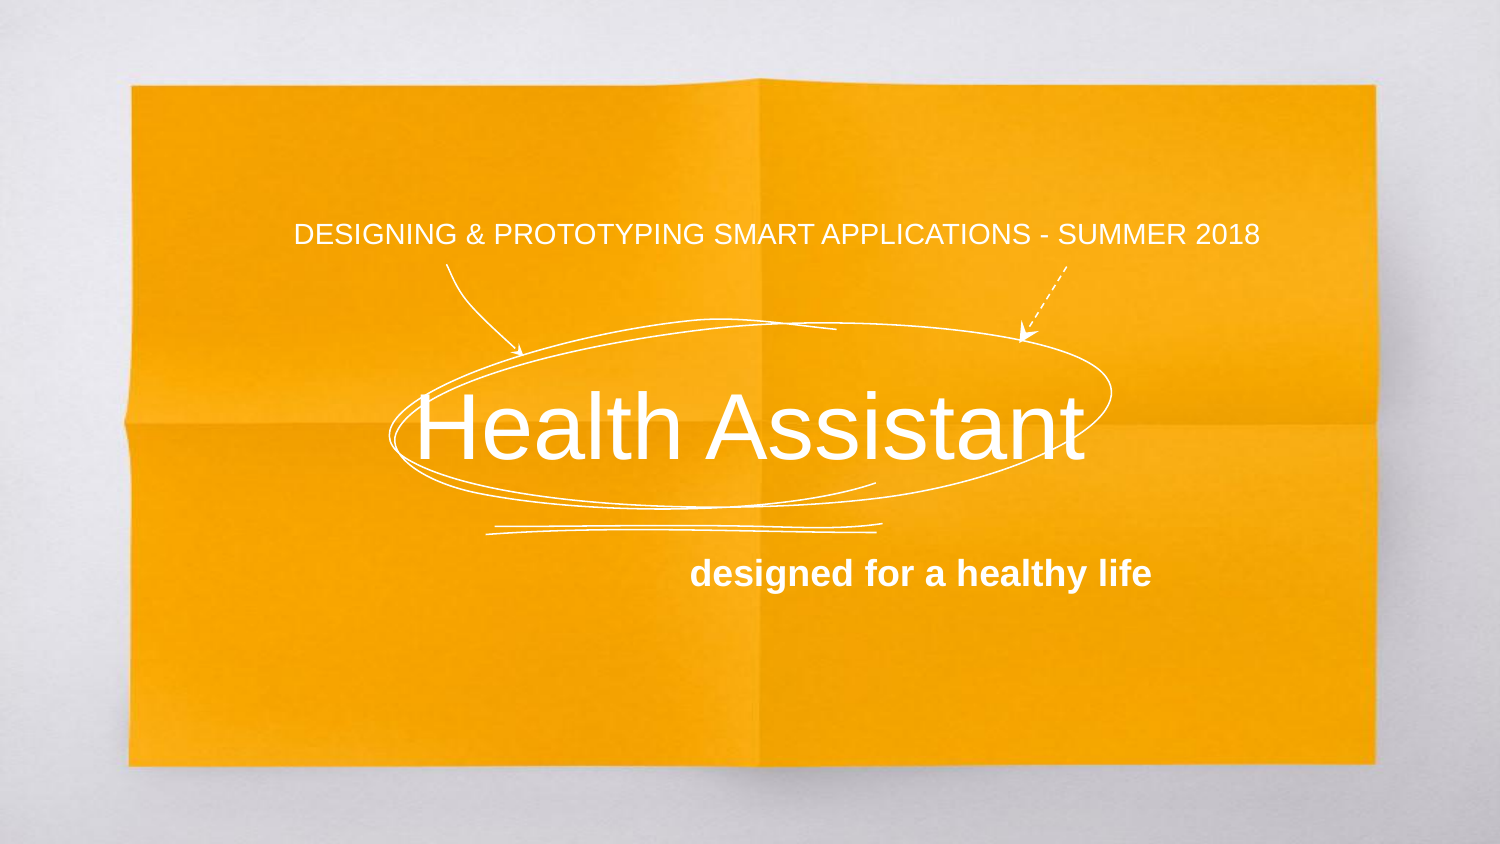

DESIGNING & PROTOTYPING SMART APPLICATIONS - SUMMER 2018

# Health Assistant

designed for a healthy life